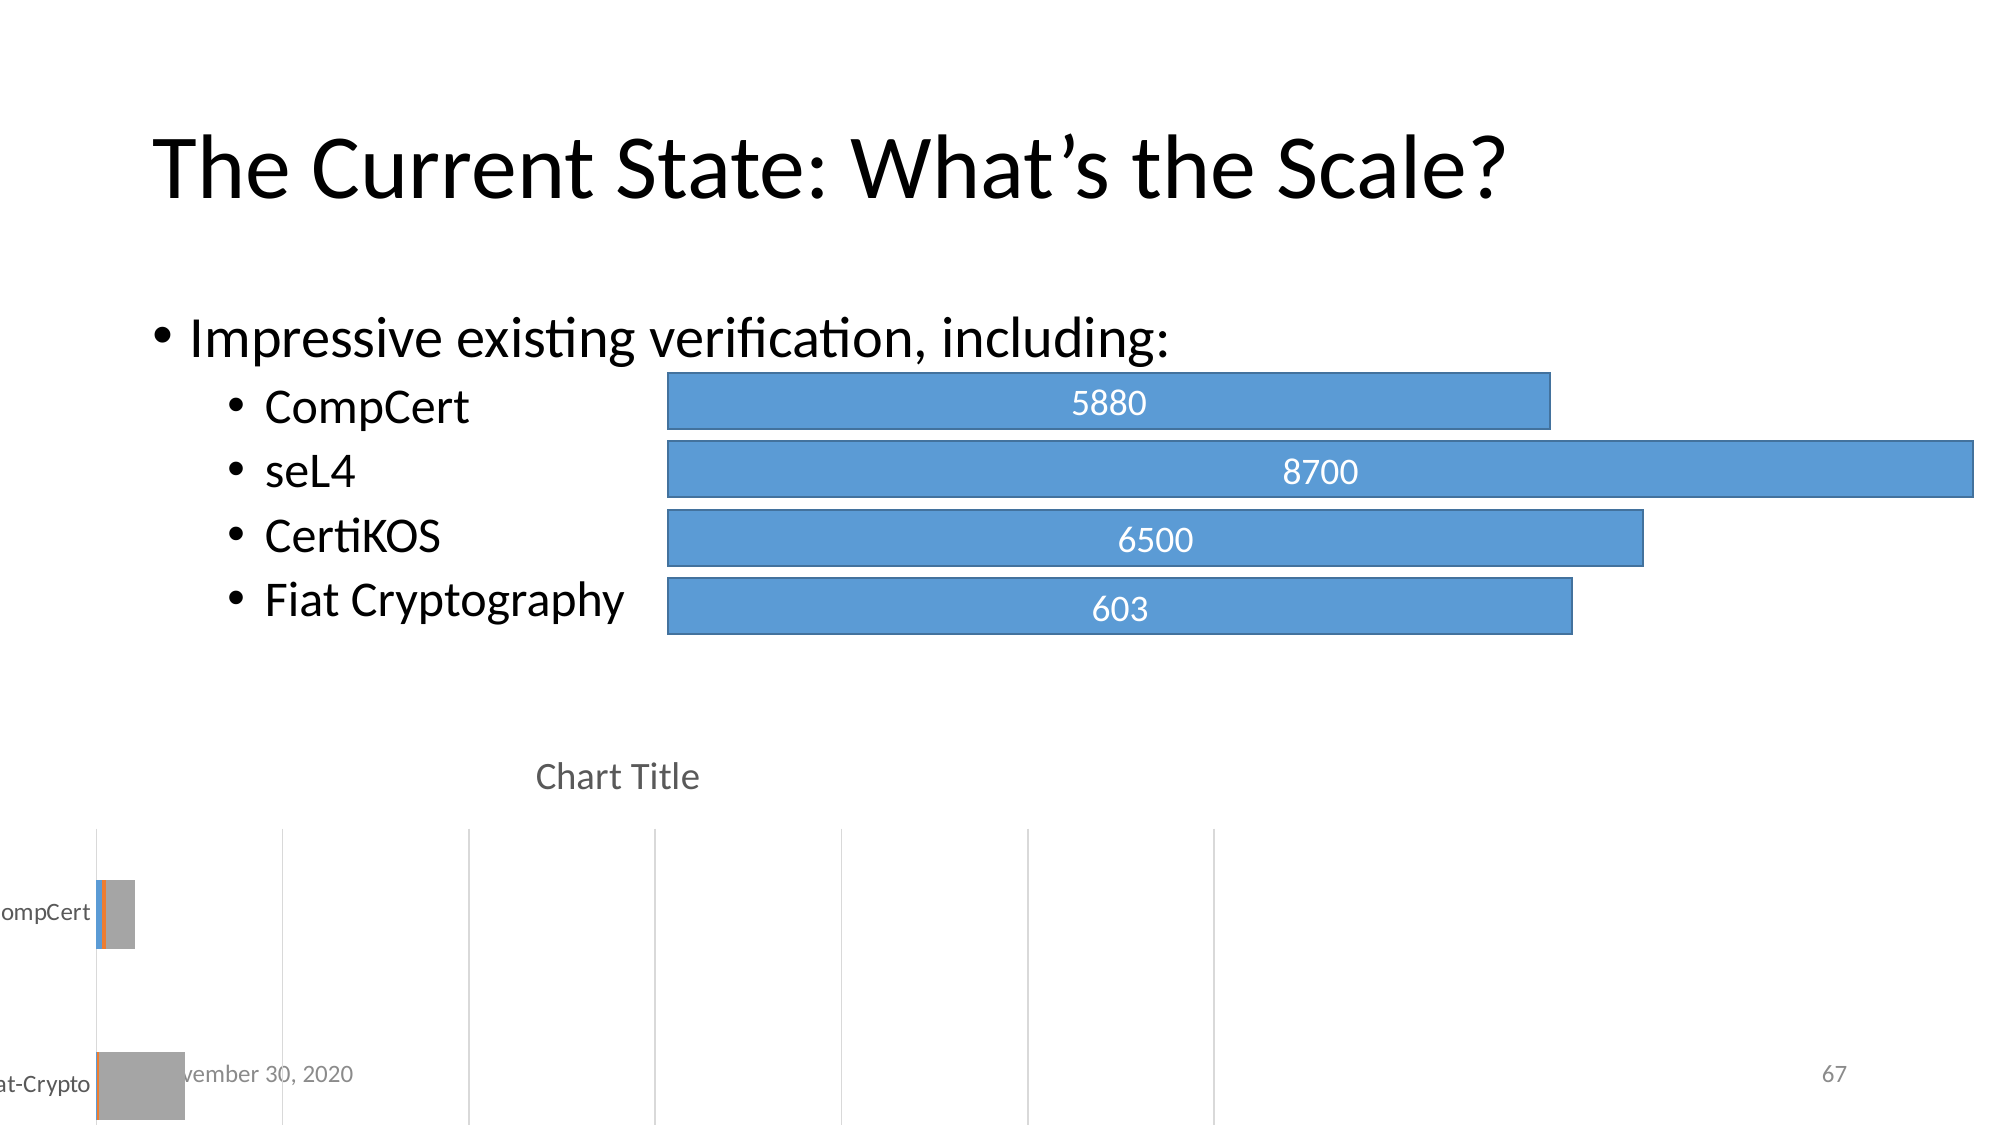

# The Current State: What’s the Scale?
Impressive existing verification, including:
CompCert
seL4
CertiKOS
Fiat Cryptography

5880
8700
6500
603

### Chart:

| Category | Definitions | Specification | Proofs |
|---|---|---|---|
| seL4 | 8700.0 | 10600.0 | 1081521.0 |
| CertiKOS | 6500.0 | 6642.0 | 90000.0 |
| Fiat-Crypto | 603.0 | 2585.0 | 91611.0 |
| CompCert | 5880.000000000001 | 4200.0 | 31920.0 |
November 30, 2020
67